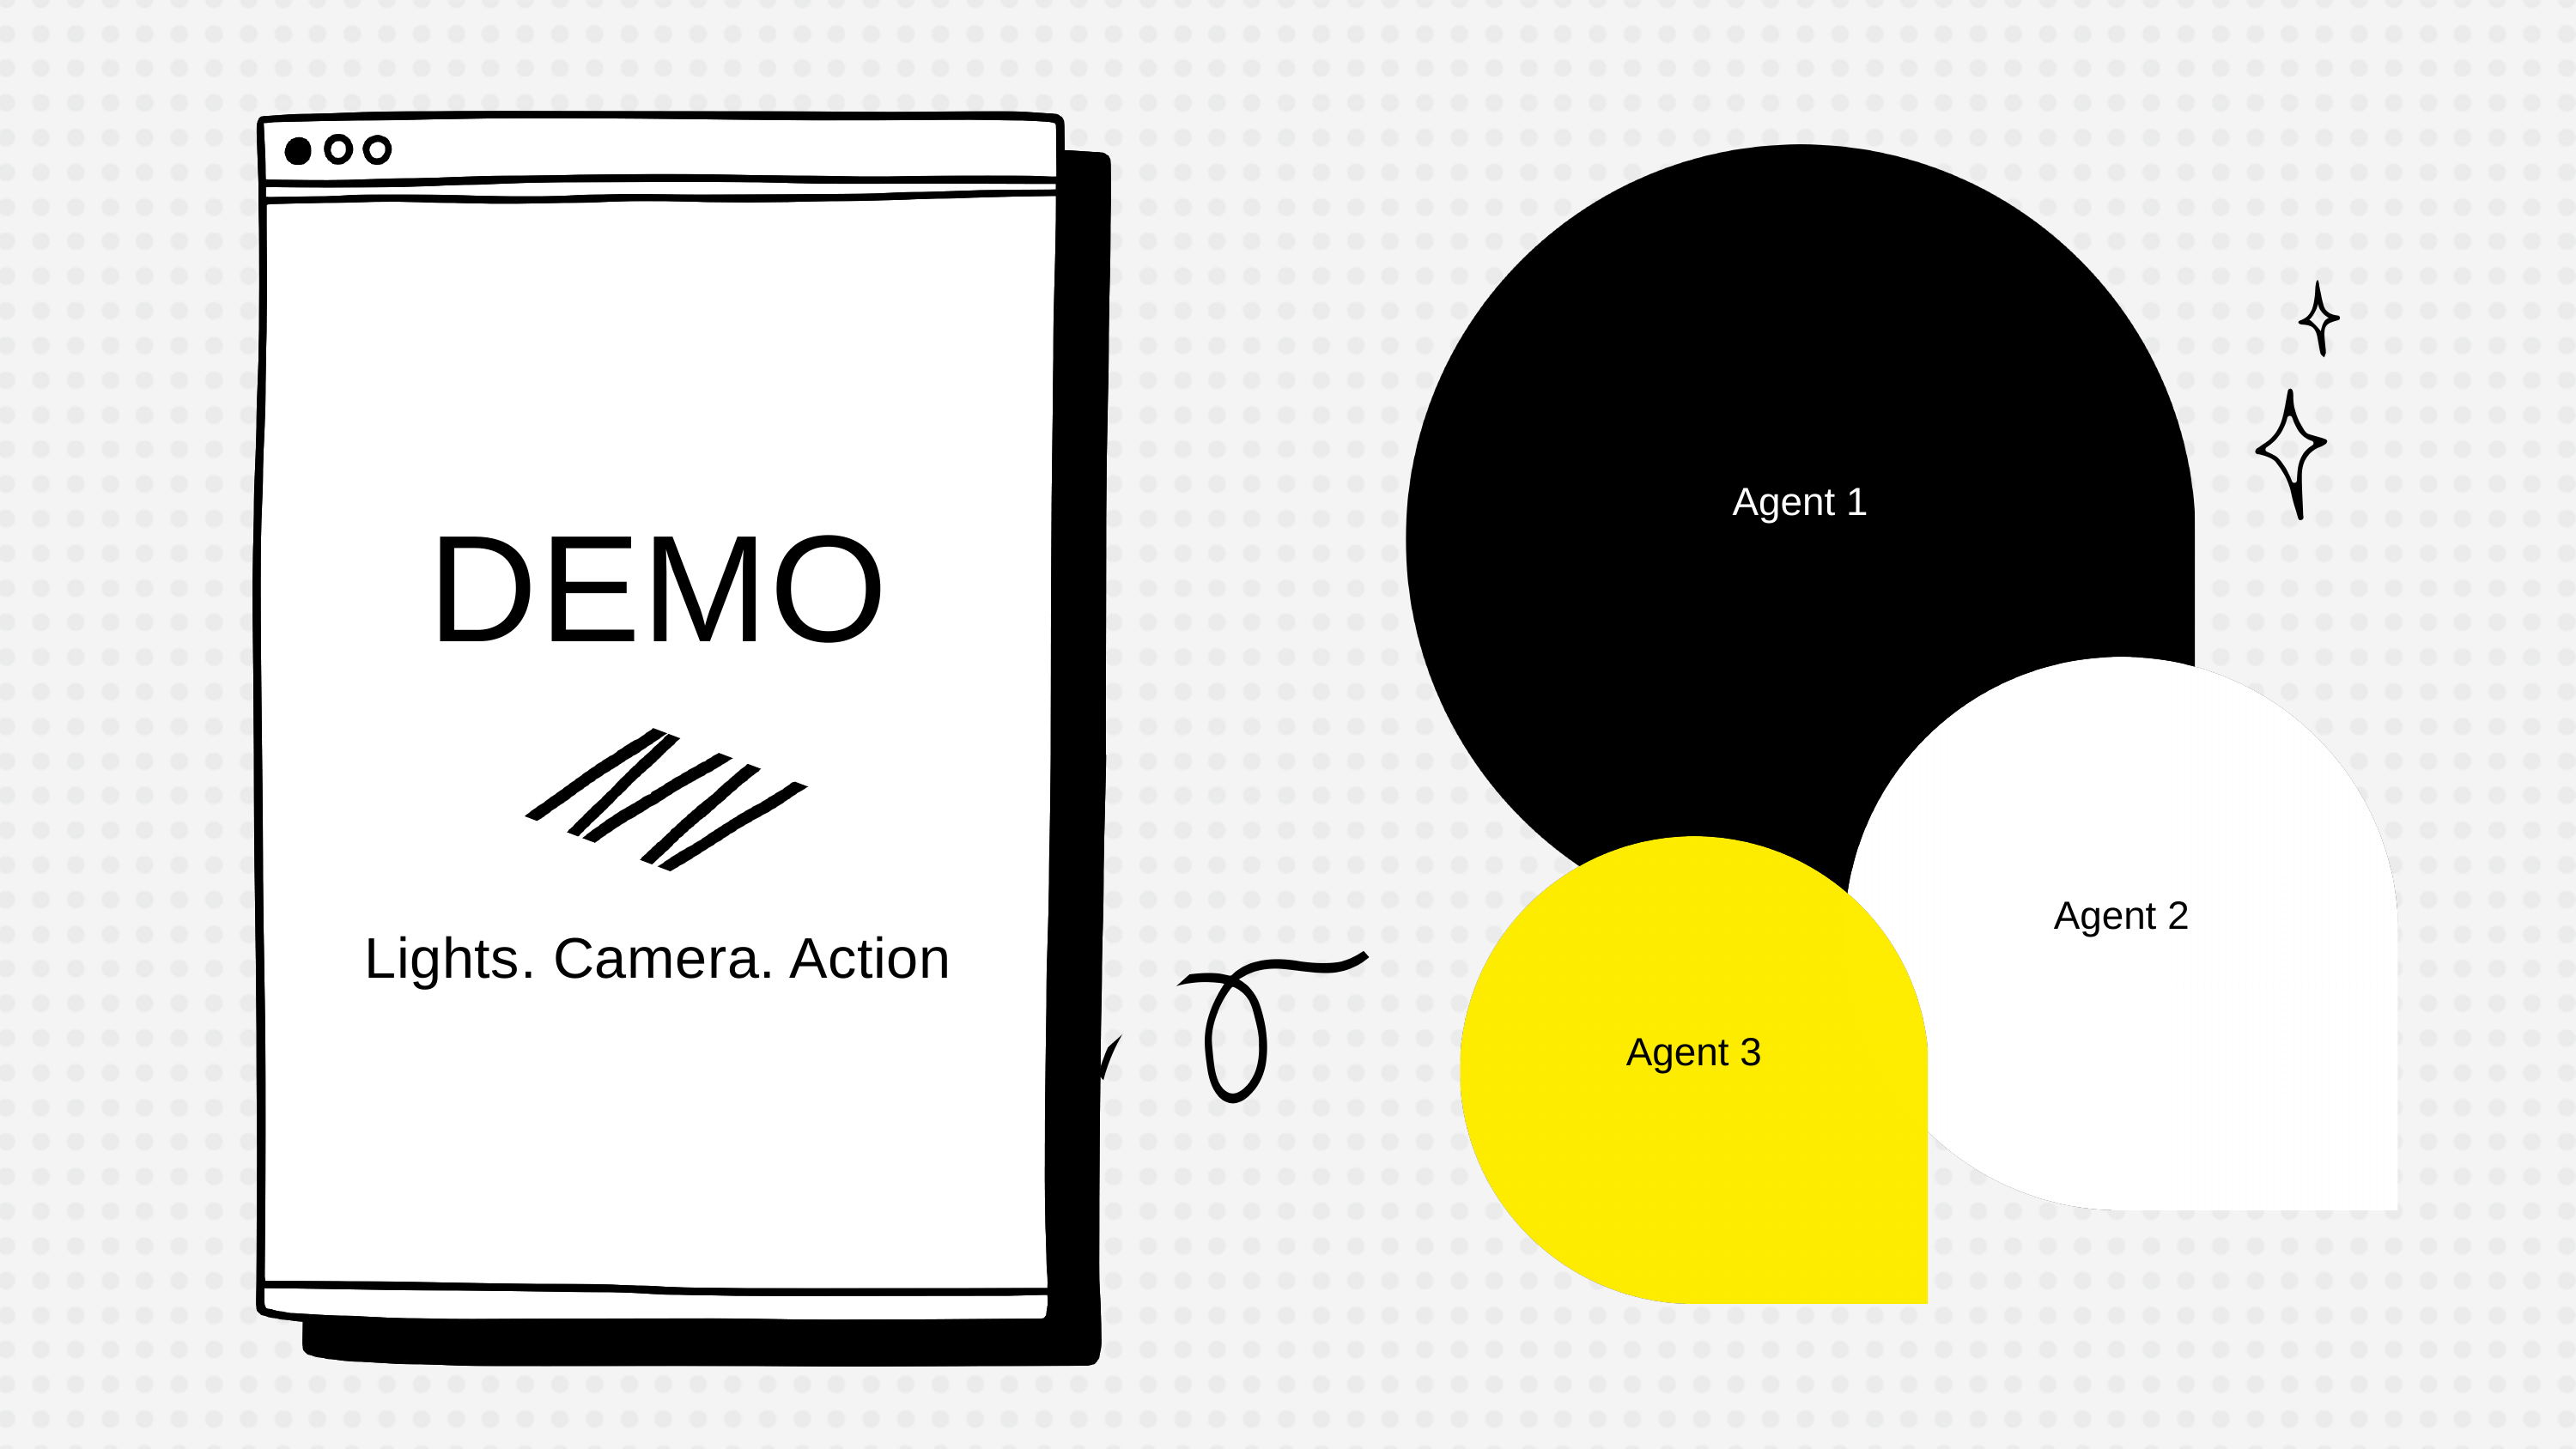

Agent 1
DEMO

Agent 2
Lights. Camera. Action

Agent 3